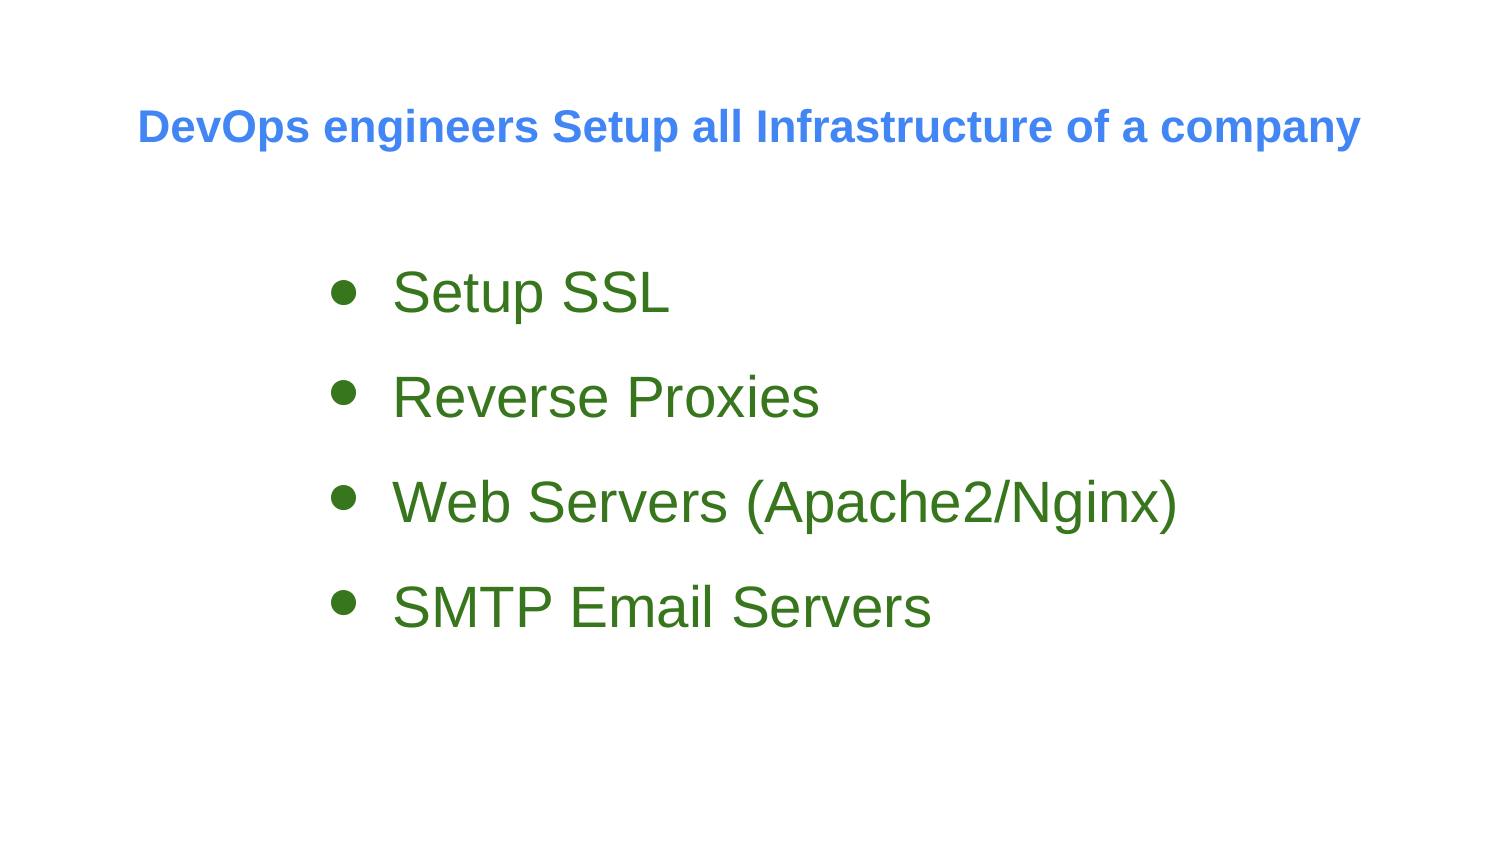

# DevOps engineers Setup all Infrastructure of a company
Setup SSL
Reverse Proxies
Web Servers (Apache2/Nginx)
SMTP Email Servers